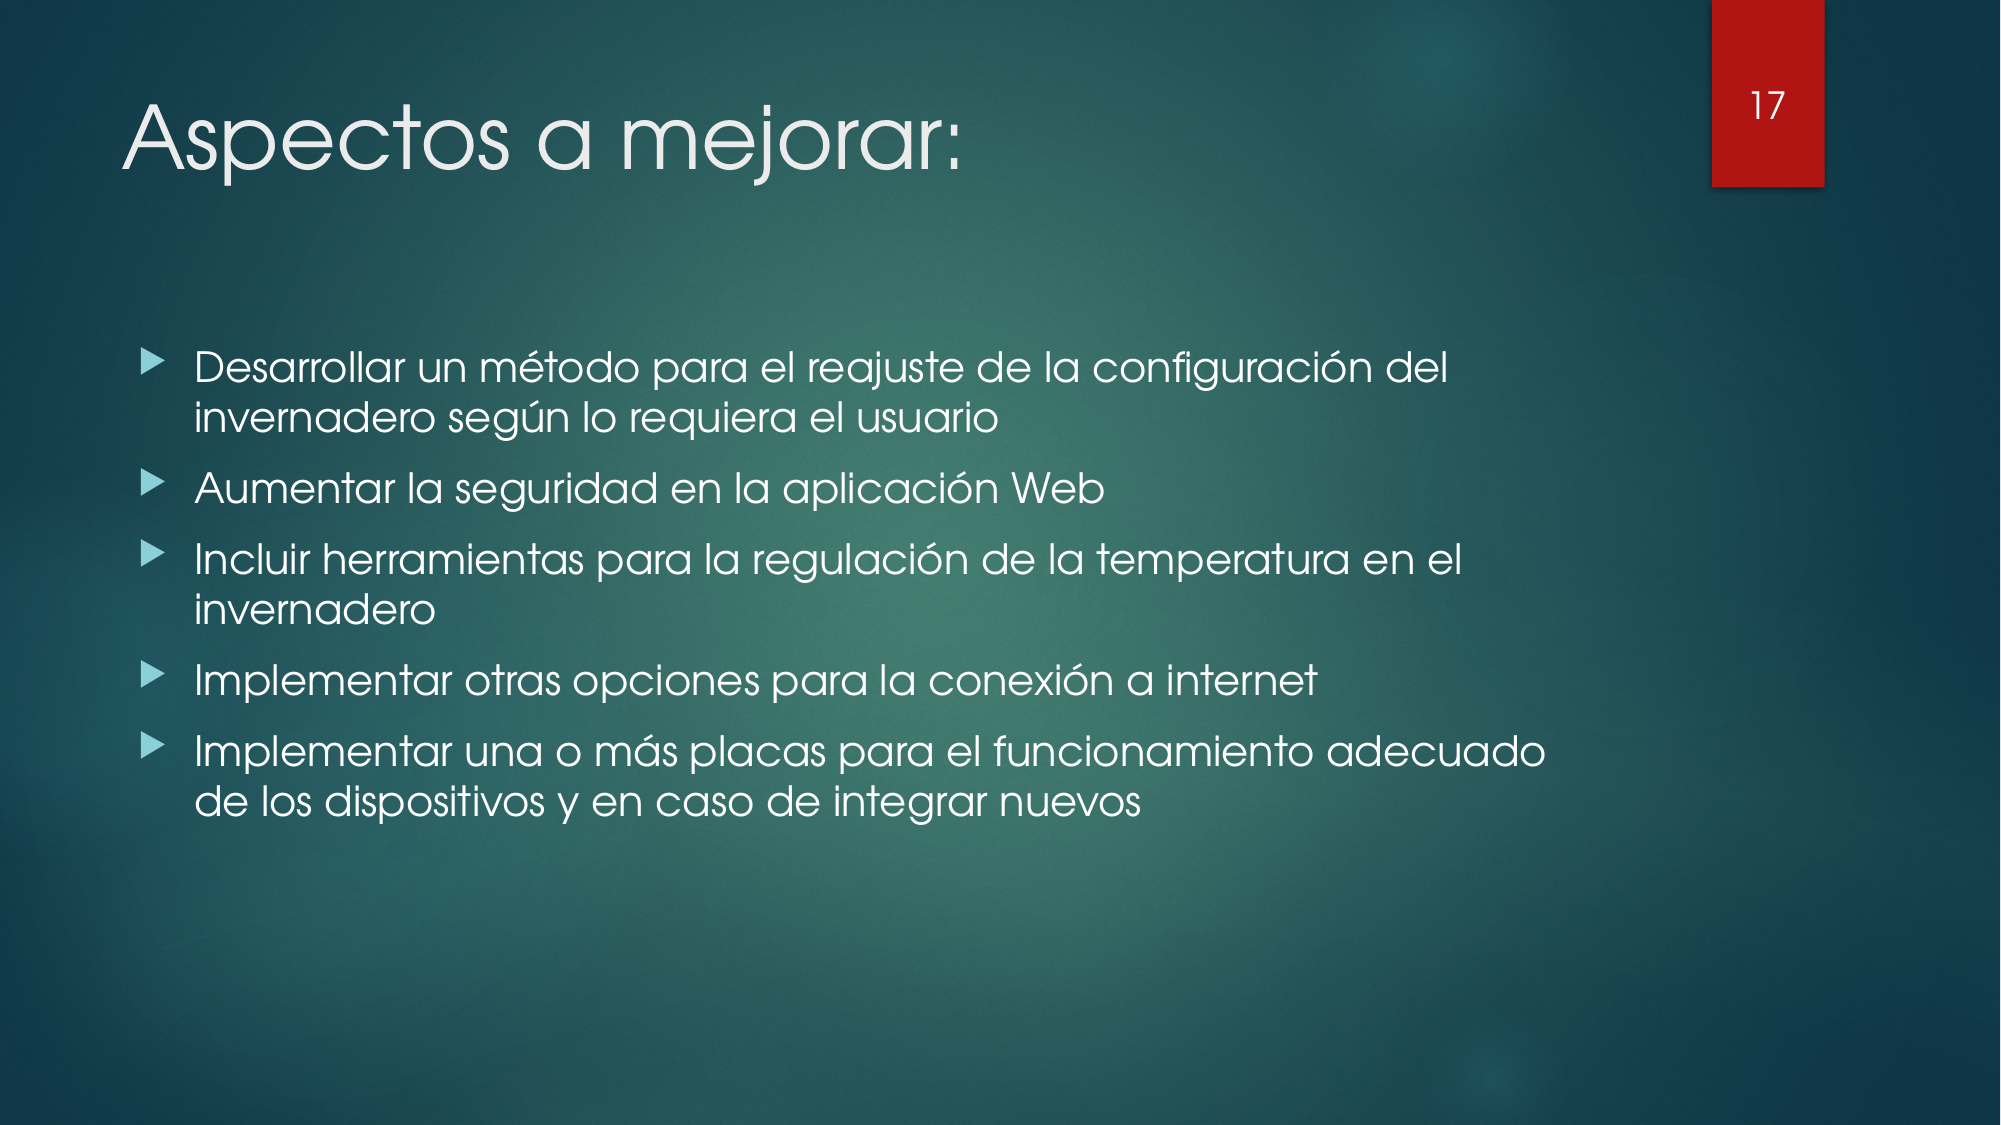

# Aspectos a mejorar:
17
Desarrollar un método para el reajuste de la configuración del invernadero según lo requiera el usuario
Aumentar la seguridad en la aplicación Web
Incluir herramientas para la regulación de la temperatura en el invernadero
Implementar otras opciones para la conexión a internet
Implementar una o más placas para el funcionamiento adecuado de los dispositivos y en caso de integrar nuevos